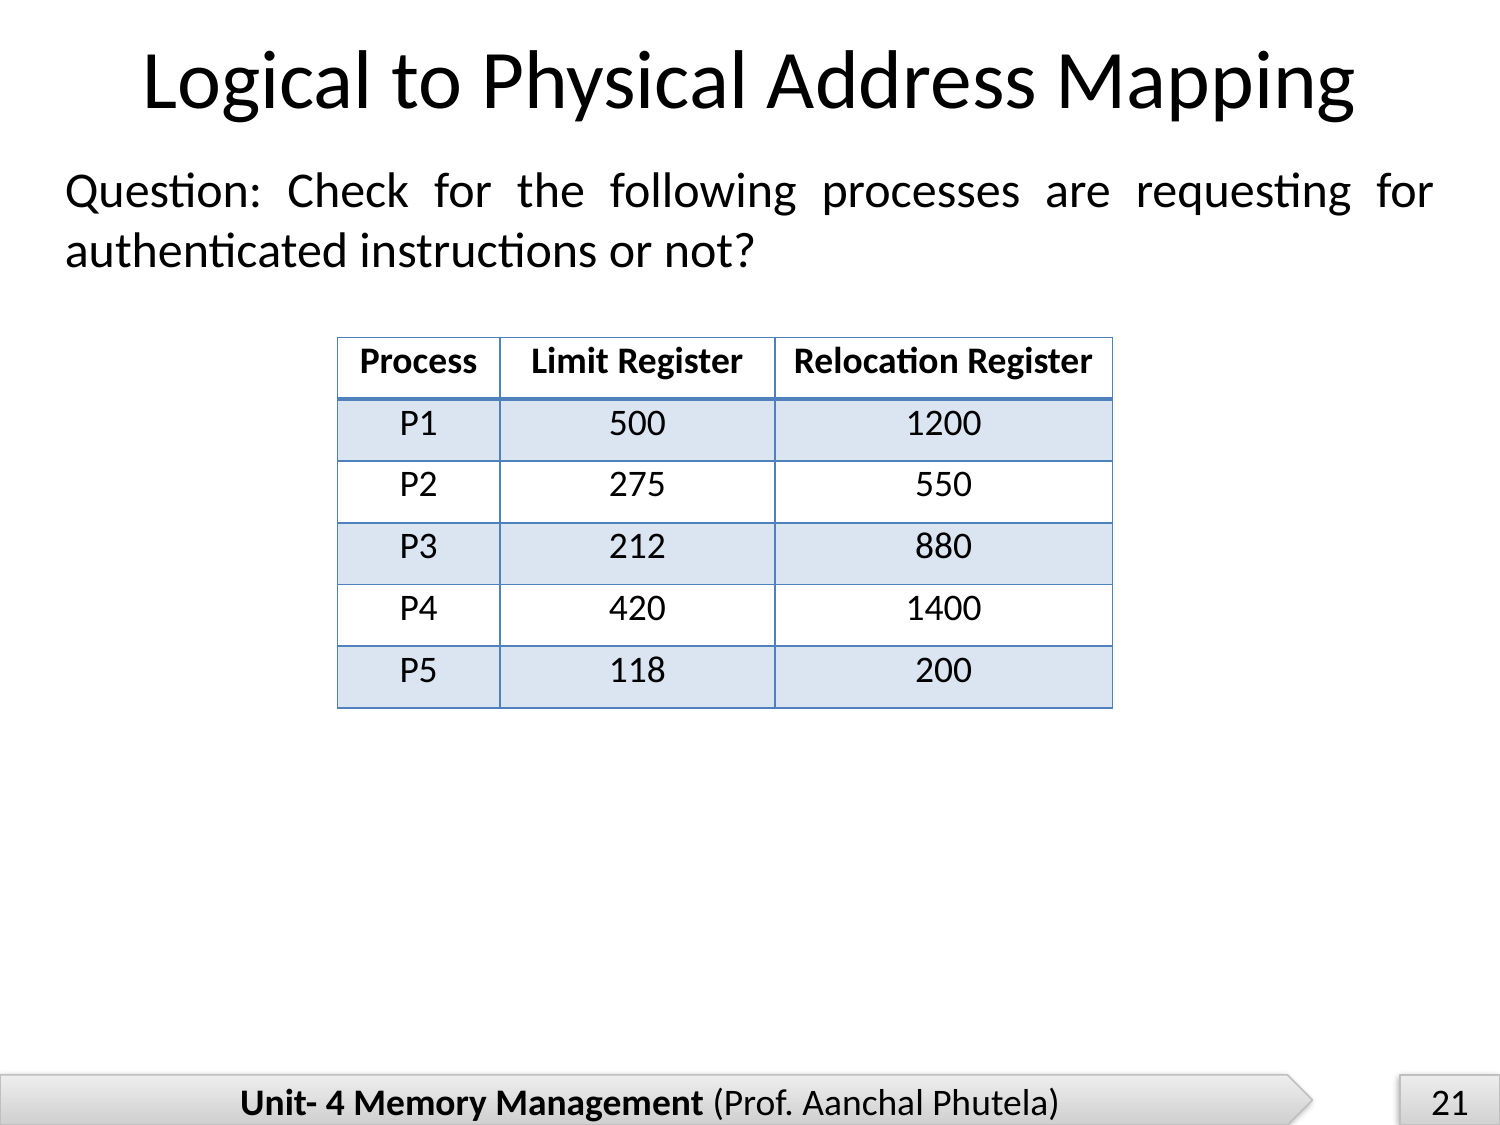

Logical to Physical Address Mapping
Question: Check for the following processes are requesting for authenticated instructions or not?
| Process | Limit Register | Relocation Register |
| --- | --- | --- |
| P1 | 500 | 1200 |
| P2 | 275 | 550 |
| P3 | 212 | 880 |
| P4 | 420 | 1400 |
| P5 | 118 | 200 |